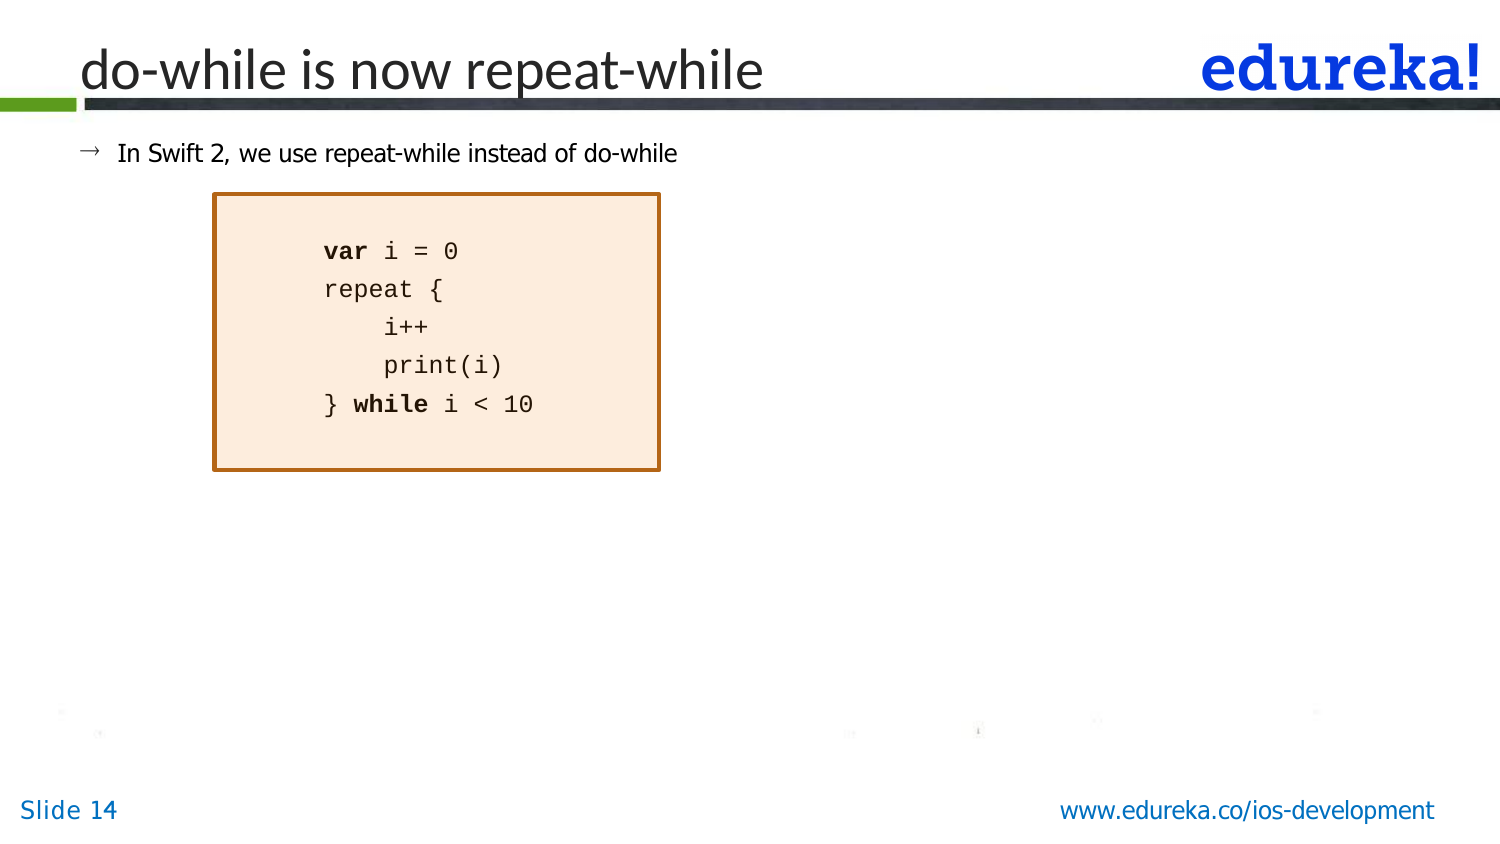

do-while is now repeat-while
In Swift 2, we use repeat-while instead of do-while

var i = 0
repeat {
    i++
    print(i)
} while i < 10